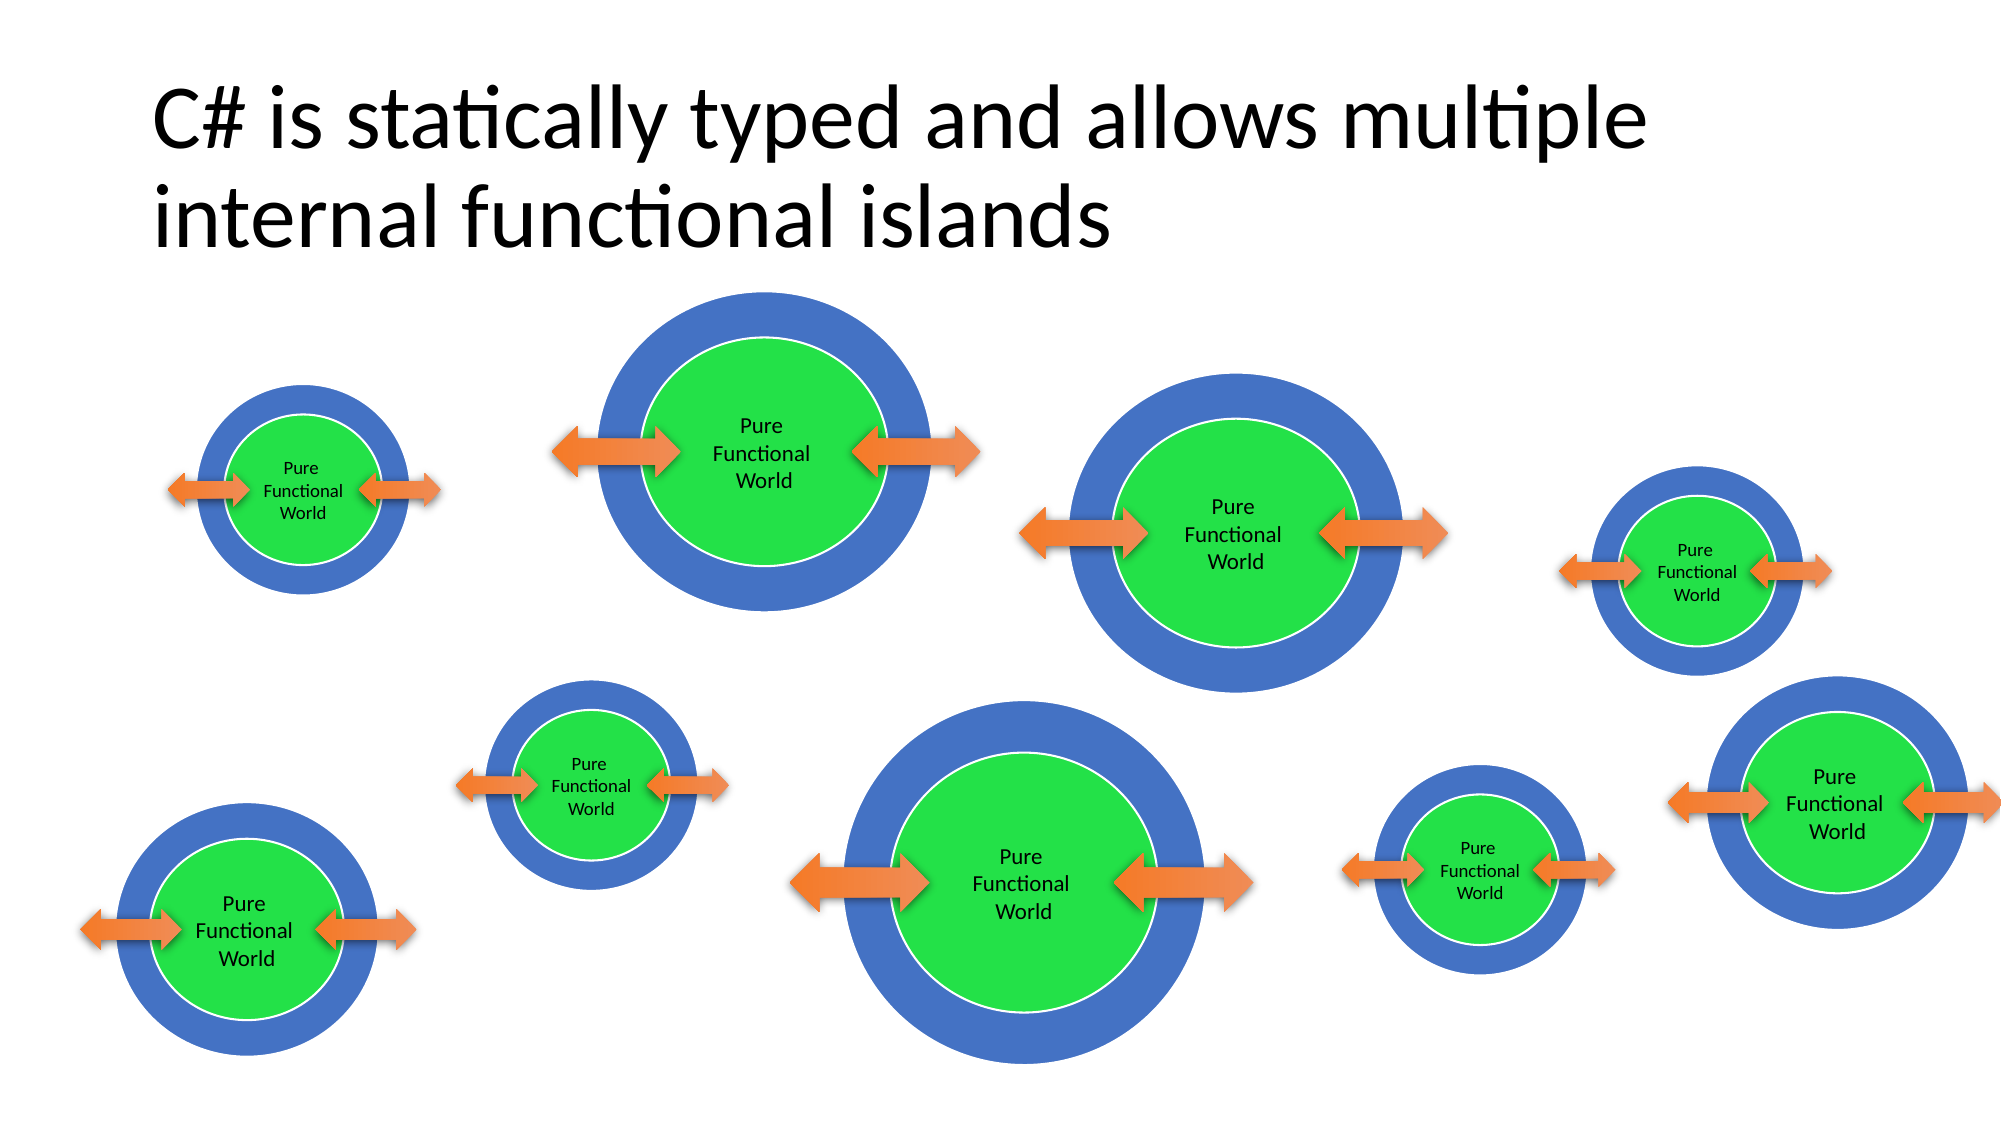

# C# is statically typed and allows multiple internal functional islands

Pure
Functional
World

Pure
Functional
World

Pure
Functional
World

Pure
Functional
World

Pure
Functional
World

Pure
Functional
World

Pure
Functional
World

Pure
Functional
World

Pure
Functional
World